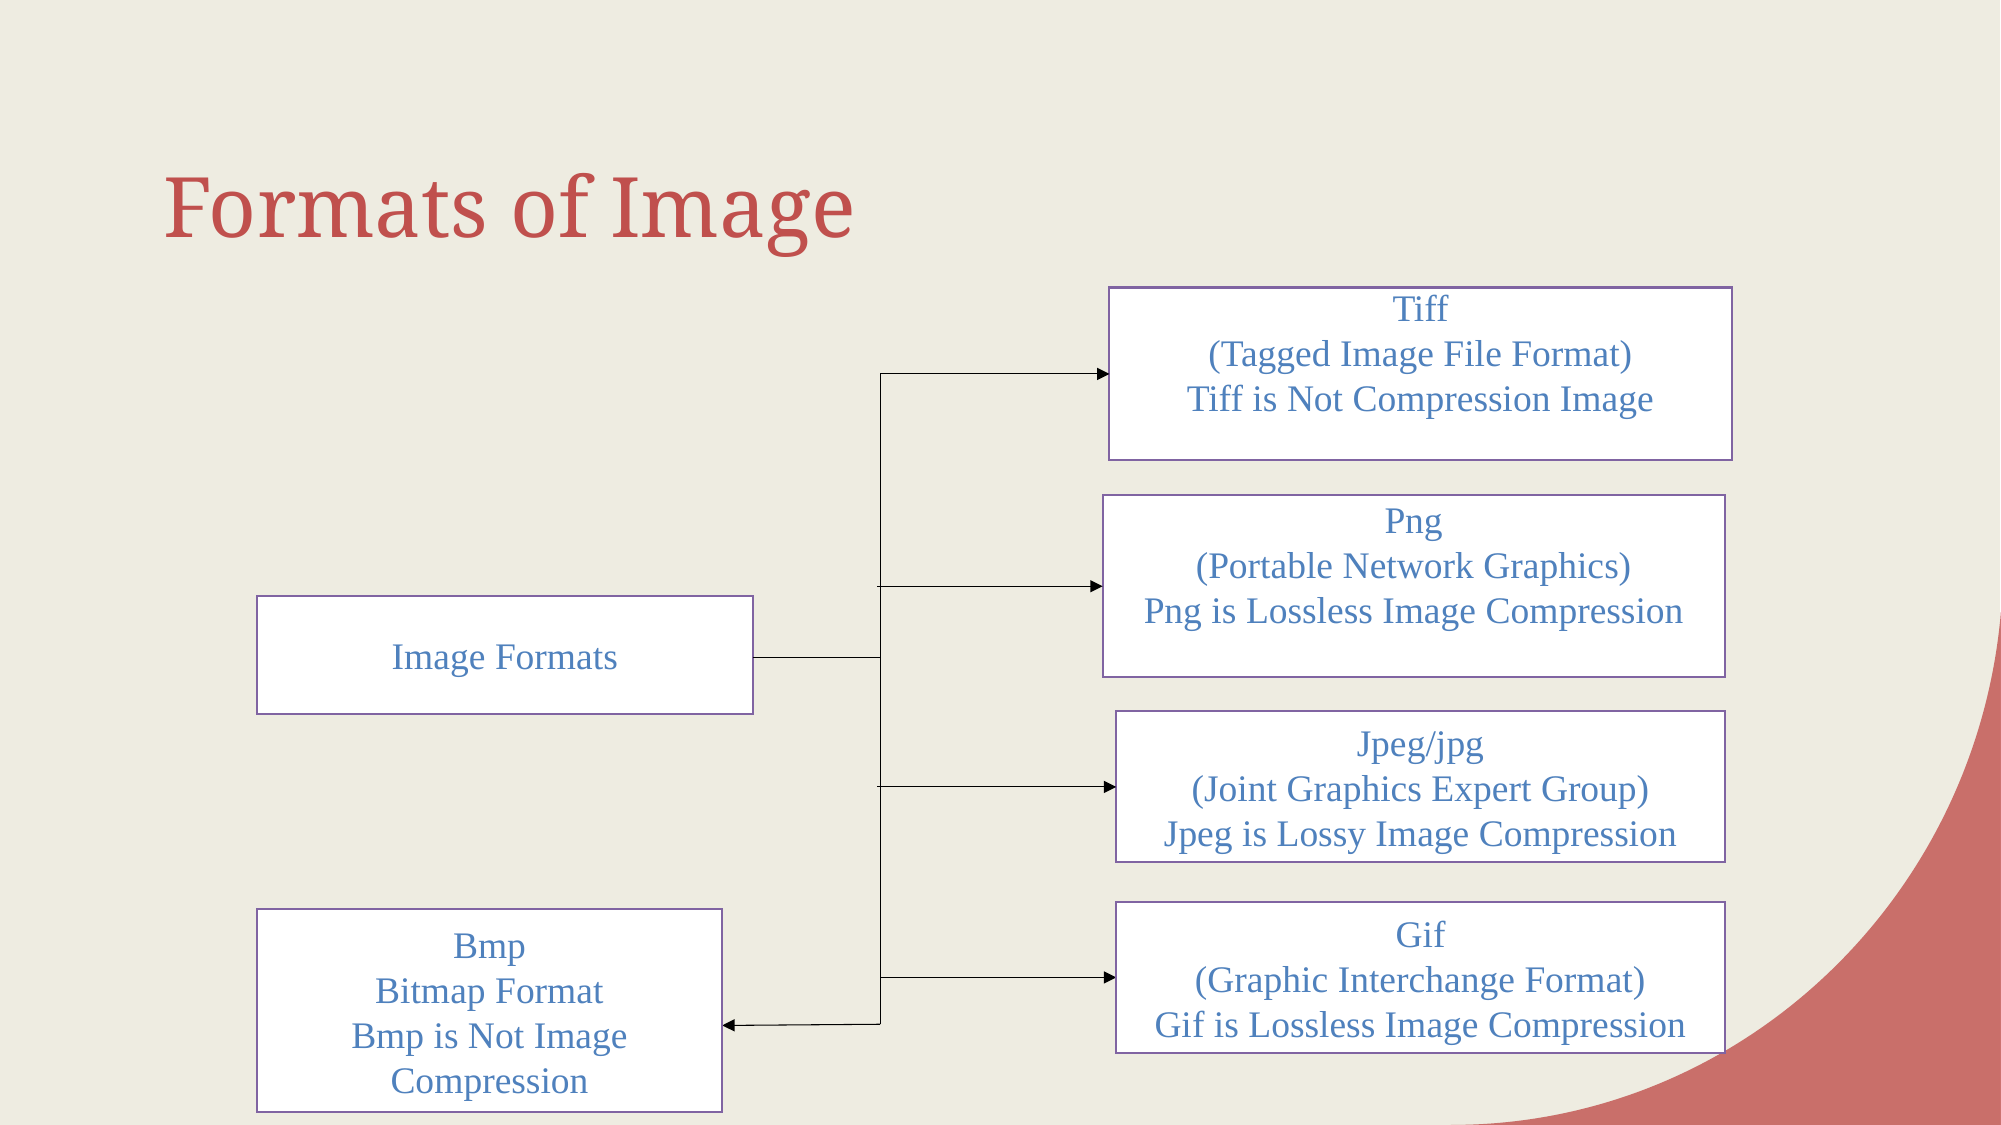

# Formats of Image
Tiff
(Tagged Image File Format)
Tiff is Not Compression Image

Png
(Portable Network Graphics)
Png is Lossless Image Compression

Image Formats

Jpeg/jpg
(Joint Graphics Expert Group)
Jpeg is Lossy Image Compression

Gif
(Graphic Interchange Format)
Gif is Lossless Image Compression

Bmp
Bitmap Format
Bmp is Not Image Compression